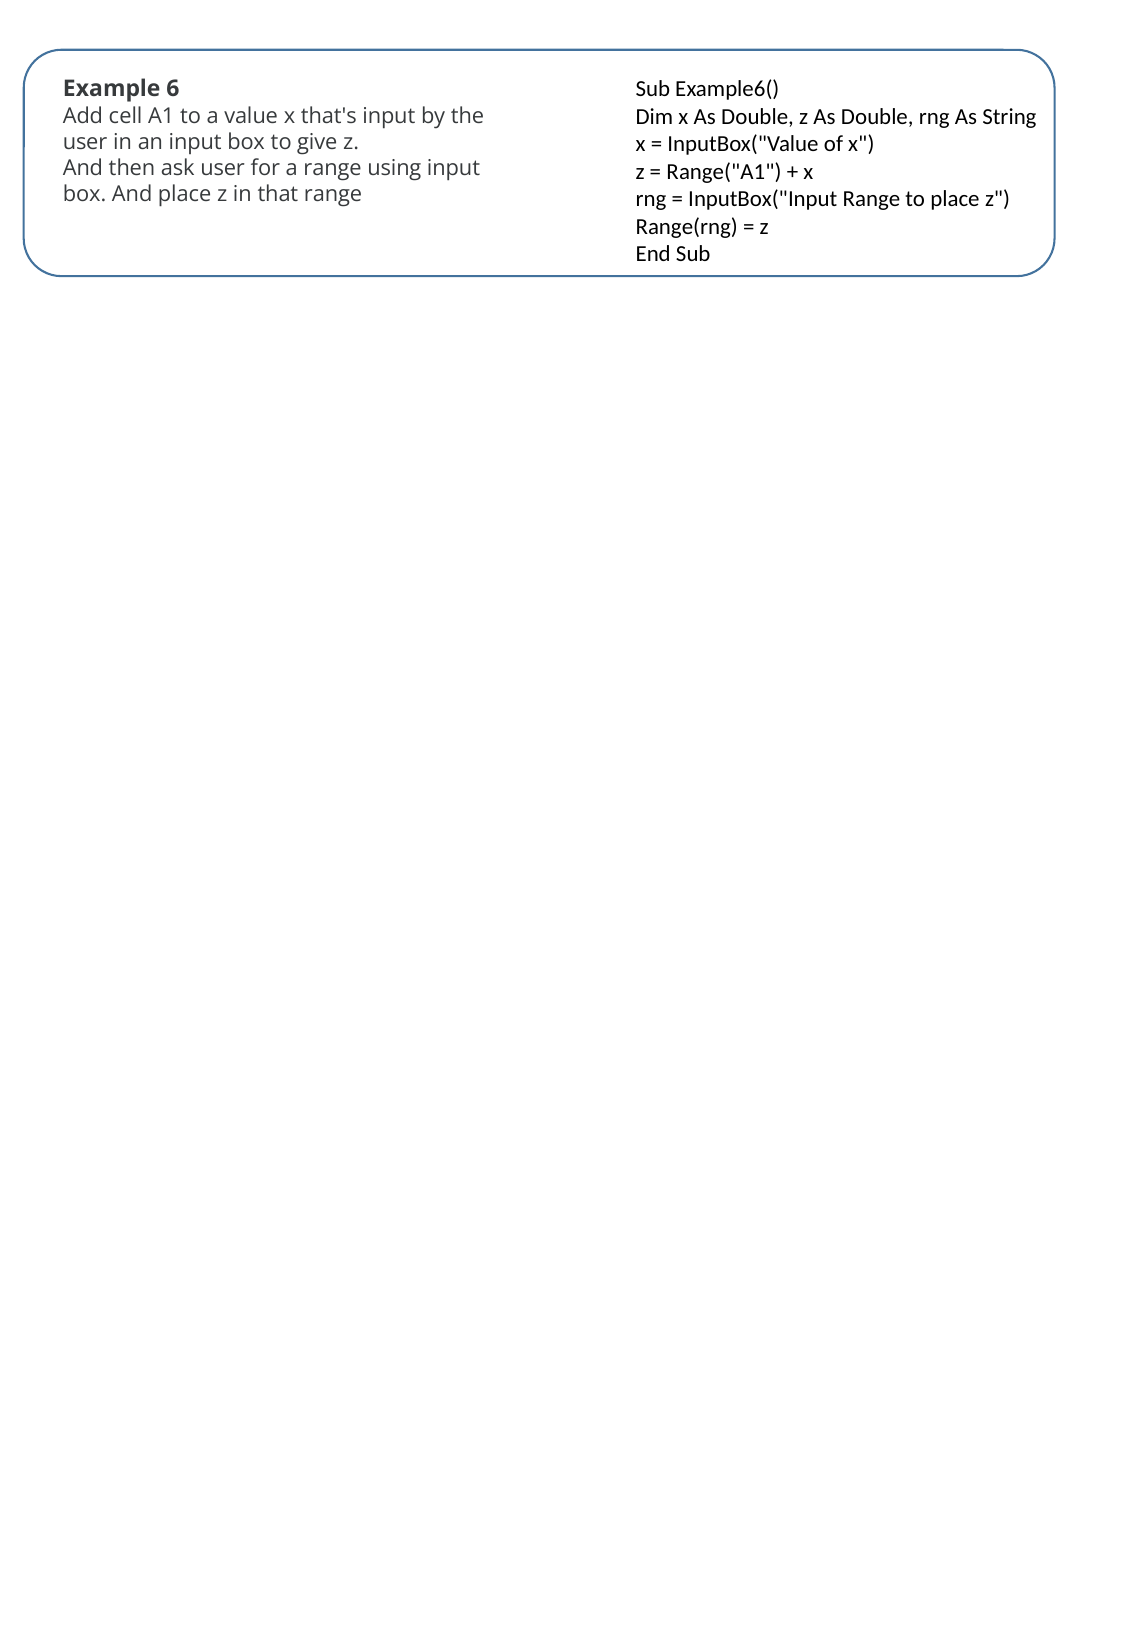

Example 6
Add cell A1 to a value x that's input by the user in an input box to give z.
And then ask user for a range using input box. And place z in that range

Sub Example6()
Dim x As Double, z As Double, rng As String
x = InputBox("Value of x")
z = Range("A1") + x
rng = InputBox("Input Range to place z")
Range(rng) = z
End Sub